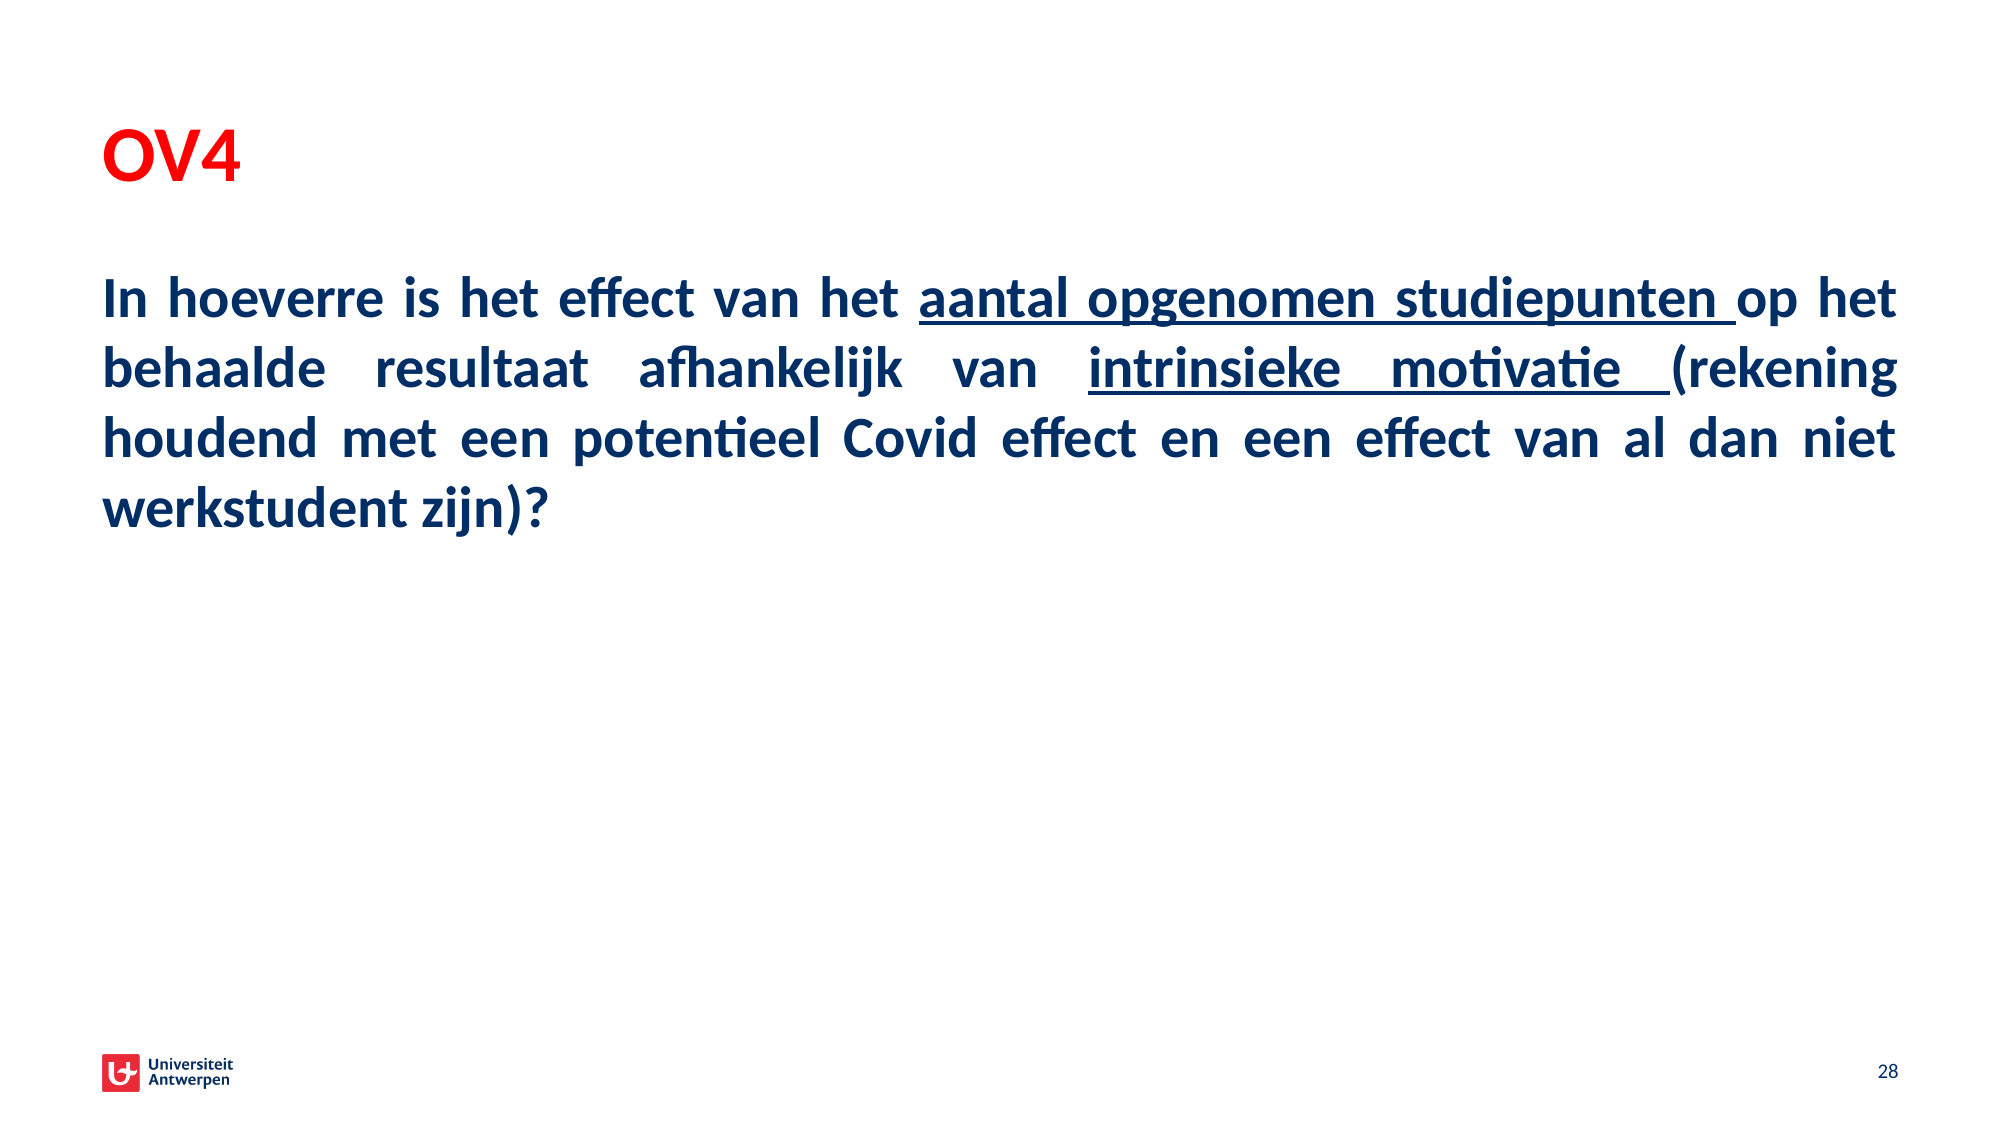

# OV4
In hoeverre is het effect van het aantal opgenomen studiepunten op het behaalde resultaat afhankelijk van intrinsieke motivatie (rekening houdend met een potentieel Covid effect en een effect van al dan niet werkstudent zijn)?
28